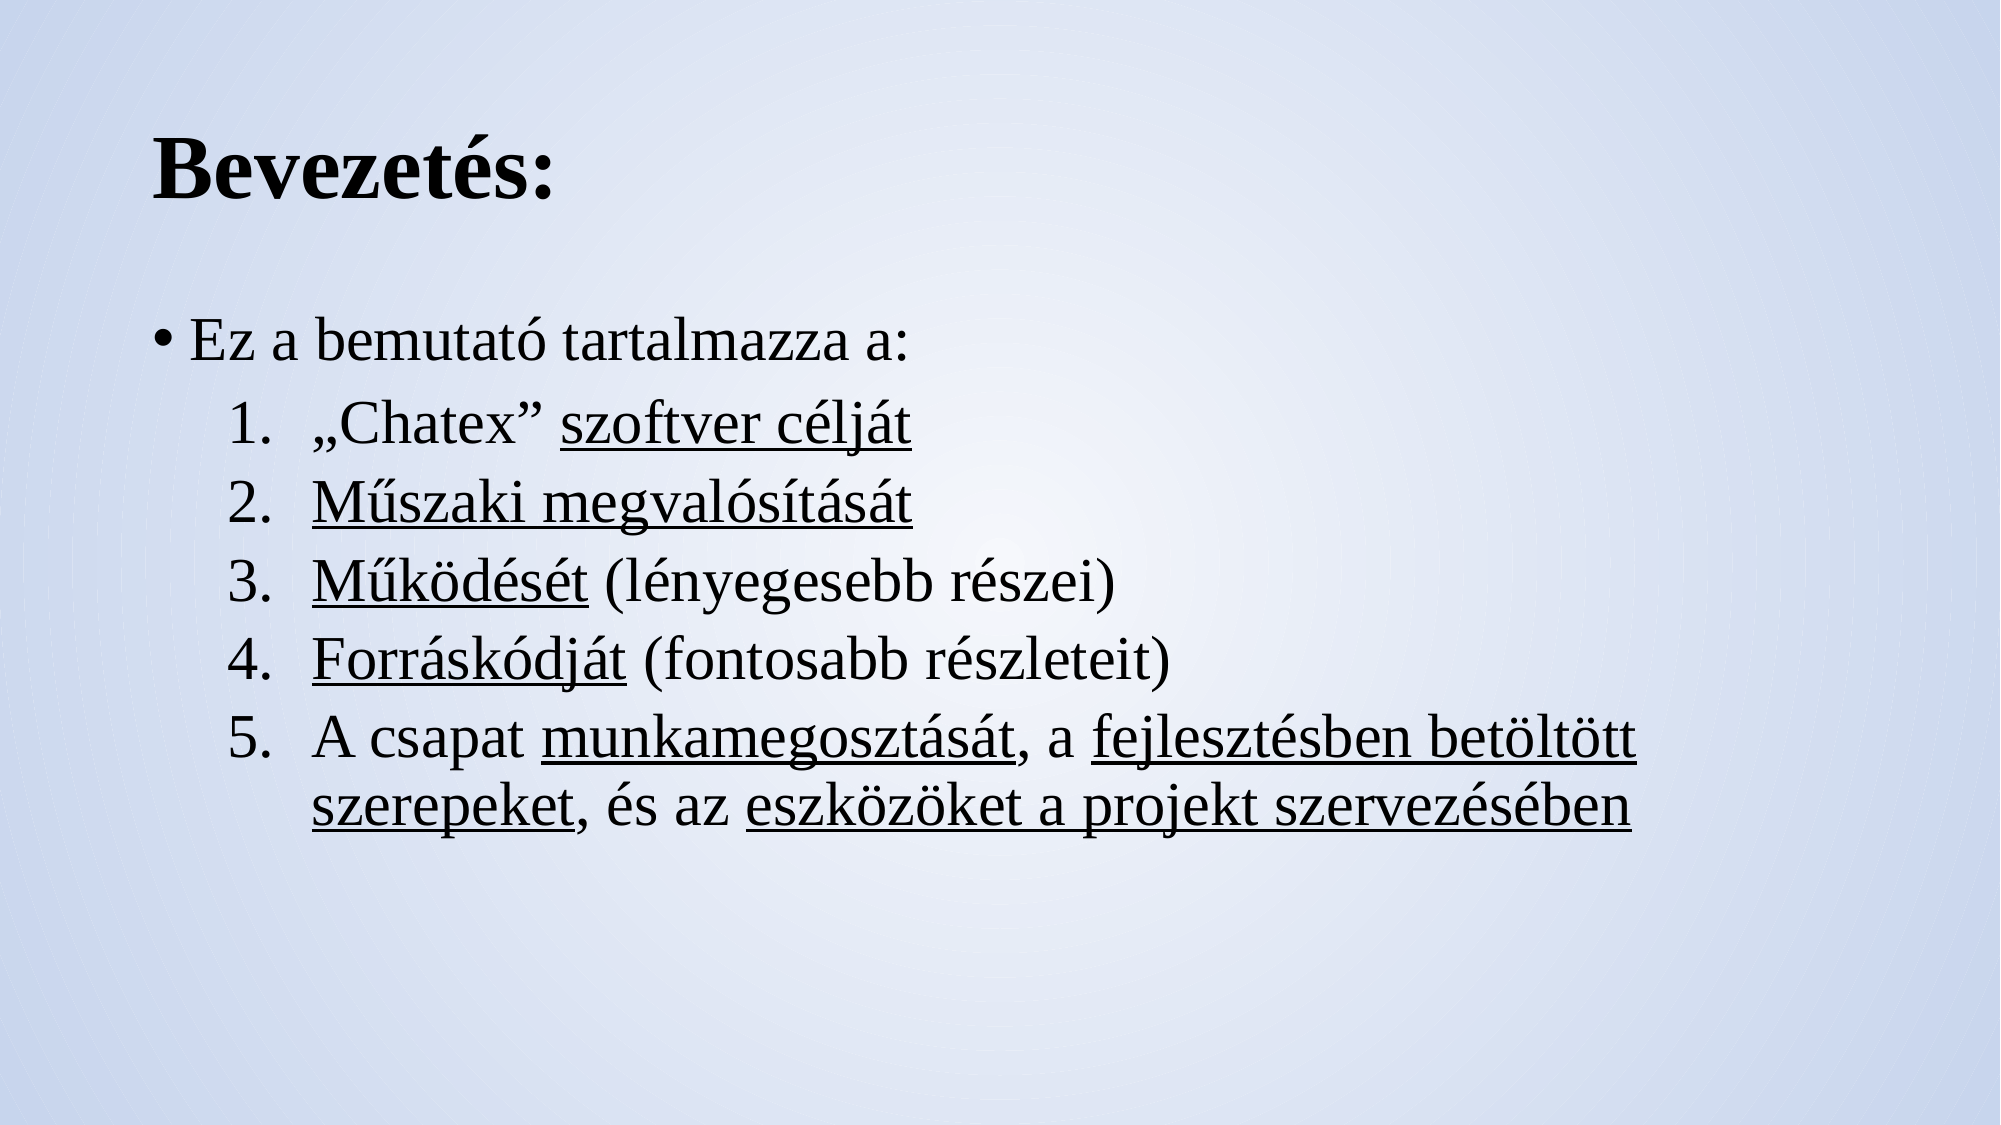

# Bevezetés:
Ez a bemutató tartalmazza a:
„Chatex” szoftver célját
Műszaki megvalósítását
Működését (lényegesebb részei)
Forráskódját (fontosabb részleteit)
A csapat munkamegosztását, a fejlesztésben betöltött szerepeket, és az eszközöket a projekt szervezésében